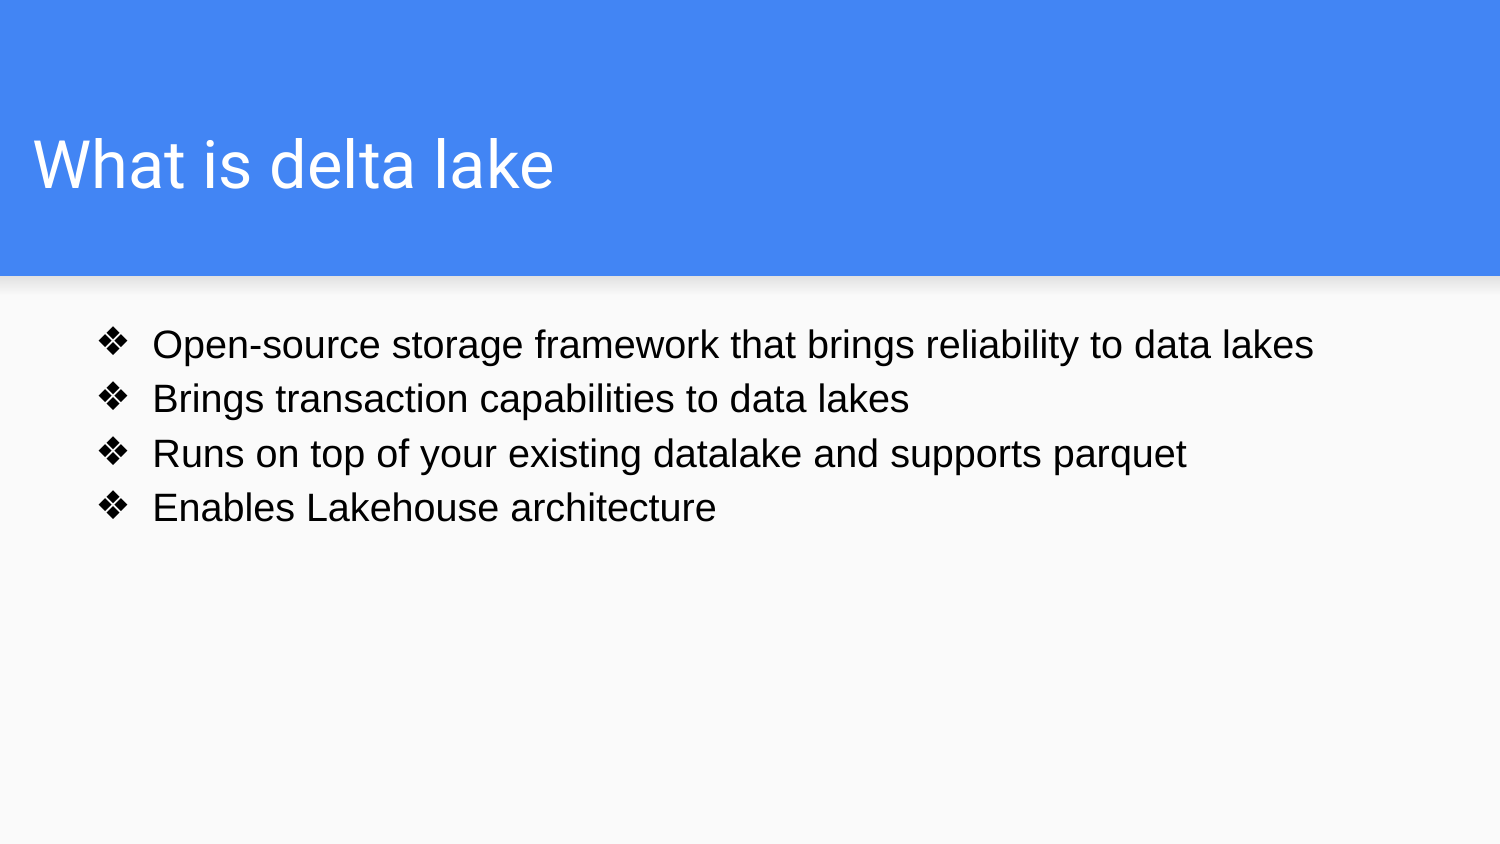

# What is delta lake
Open-source storage framework that brings reliability to data lakes
Brings transaction capabilities to data lakes
Runs on top of your existing datalake and supports parquet
Enables Lakehouse architecture